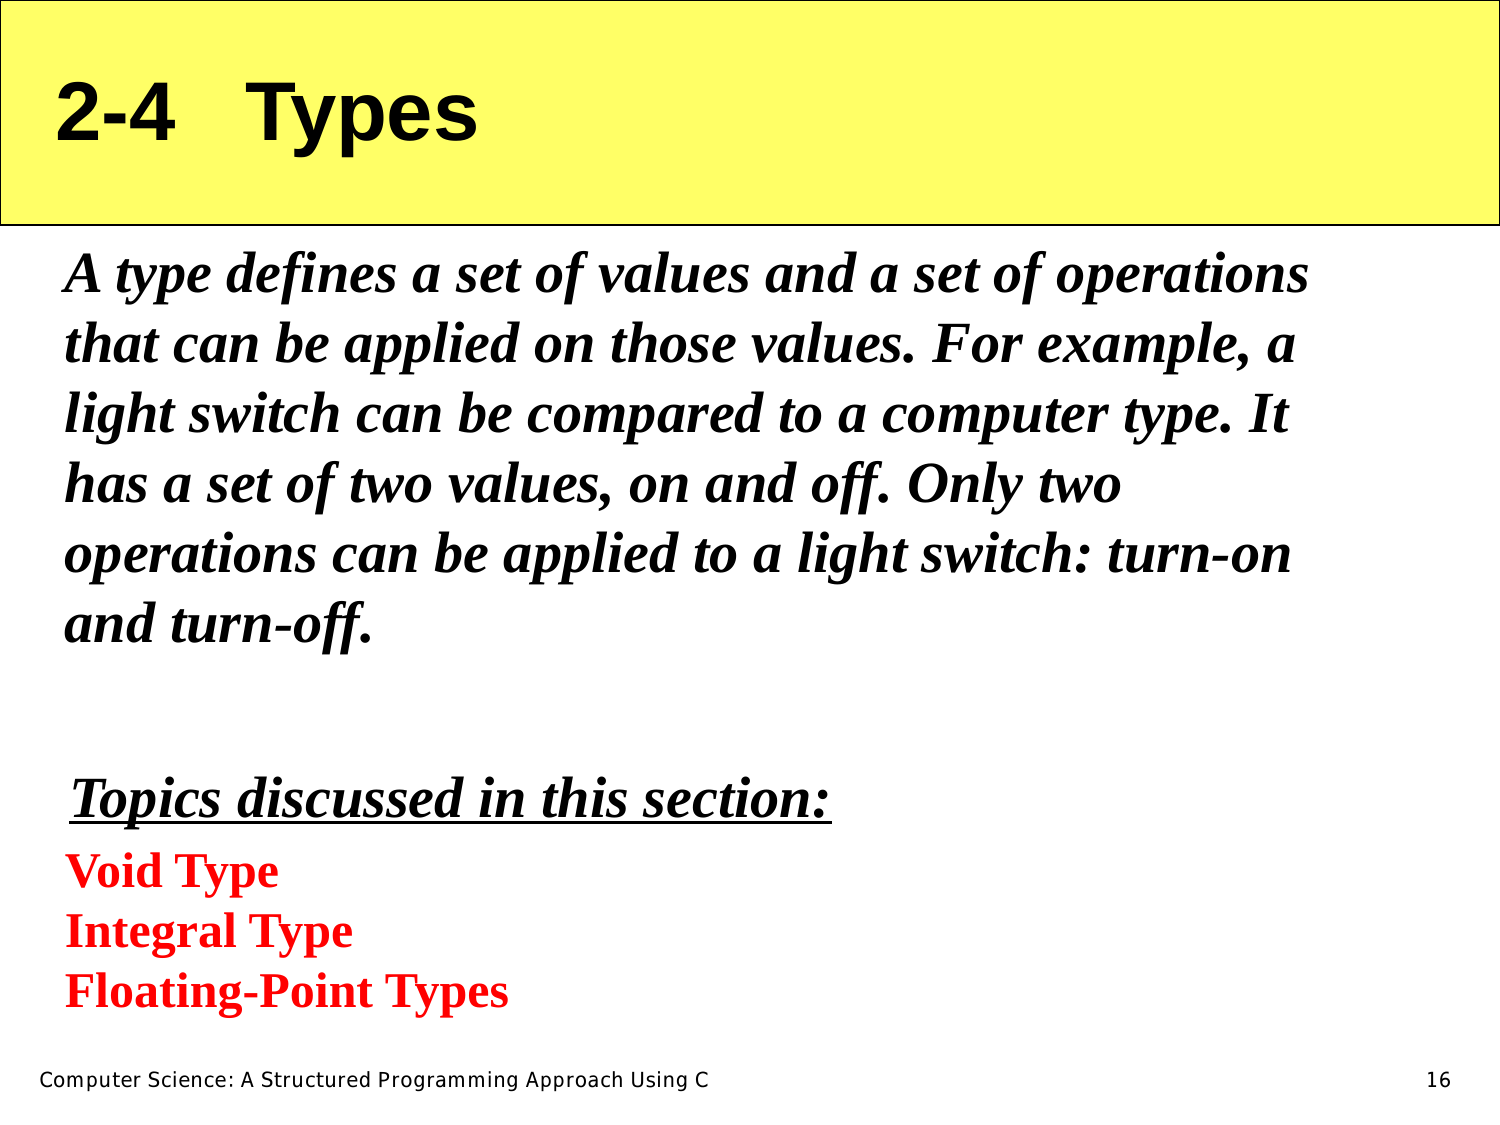

2-4   Types
A type defines a set of values and a set of operations that can be applied on those values. For example, a light switch can be compared to a computer type. It has a set of two values, on and off. Only two operations can be applied to a light switch: turn-on and turn-off.
Topics discussed in this section:
Void Type
Integral Type
Floating-Point Types
Computer Science: A Structured Programming Approach Using C
16